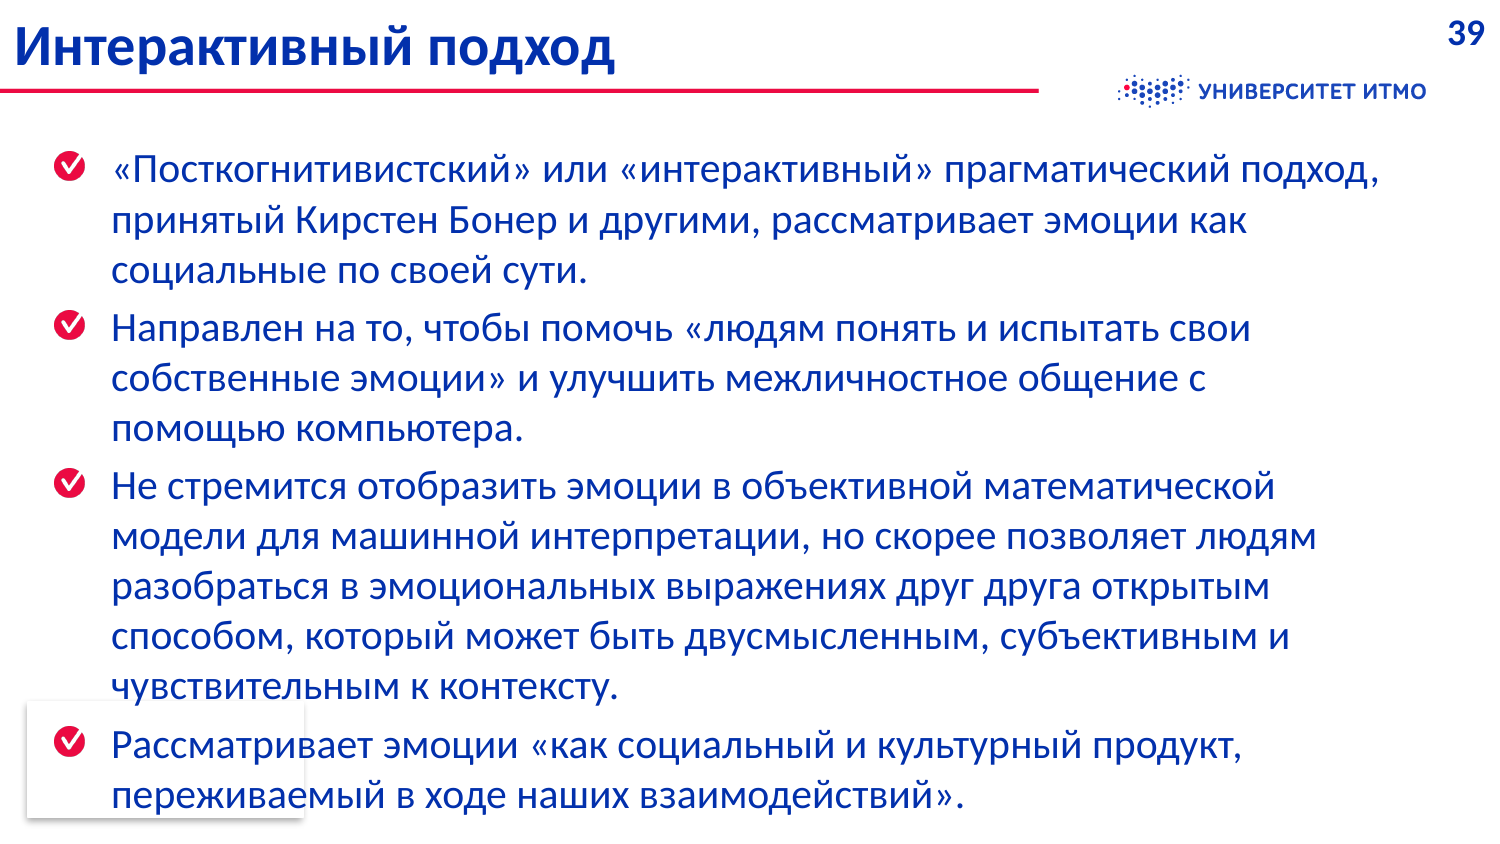

Интерактивный подход
39

«Посткогнитивистский» или «интерактивный» прагматический подход, принятый Кирстен Бонер и другими, рассматривает эмоции как  социальные по своей сути.
Направлен на то, чтобы помочь «людям понять и испытать свои собственные эмоции» и улучшить межличностное общение с помощью компьютера.
Не стремится отобразить эмоции в объективной математической модели для машинной интерпретации, но скорее позволяет людям разобраться в эмоциональных выражениях друг друга открытым способом, который может быть двусмысленным, субъективным и чувствительным к контексту.
Рассматривает эмоции «как социальный и культурный продукт, переживаемый в ходе наших взаимодействий».